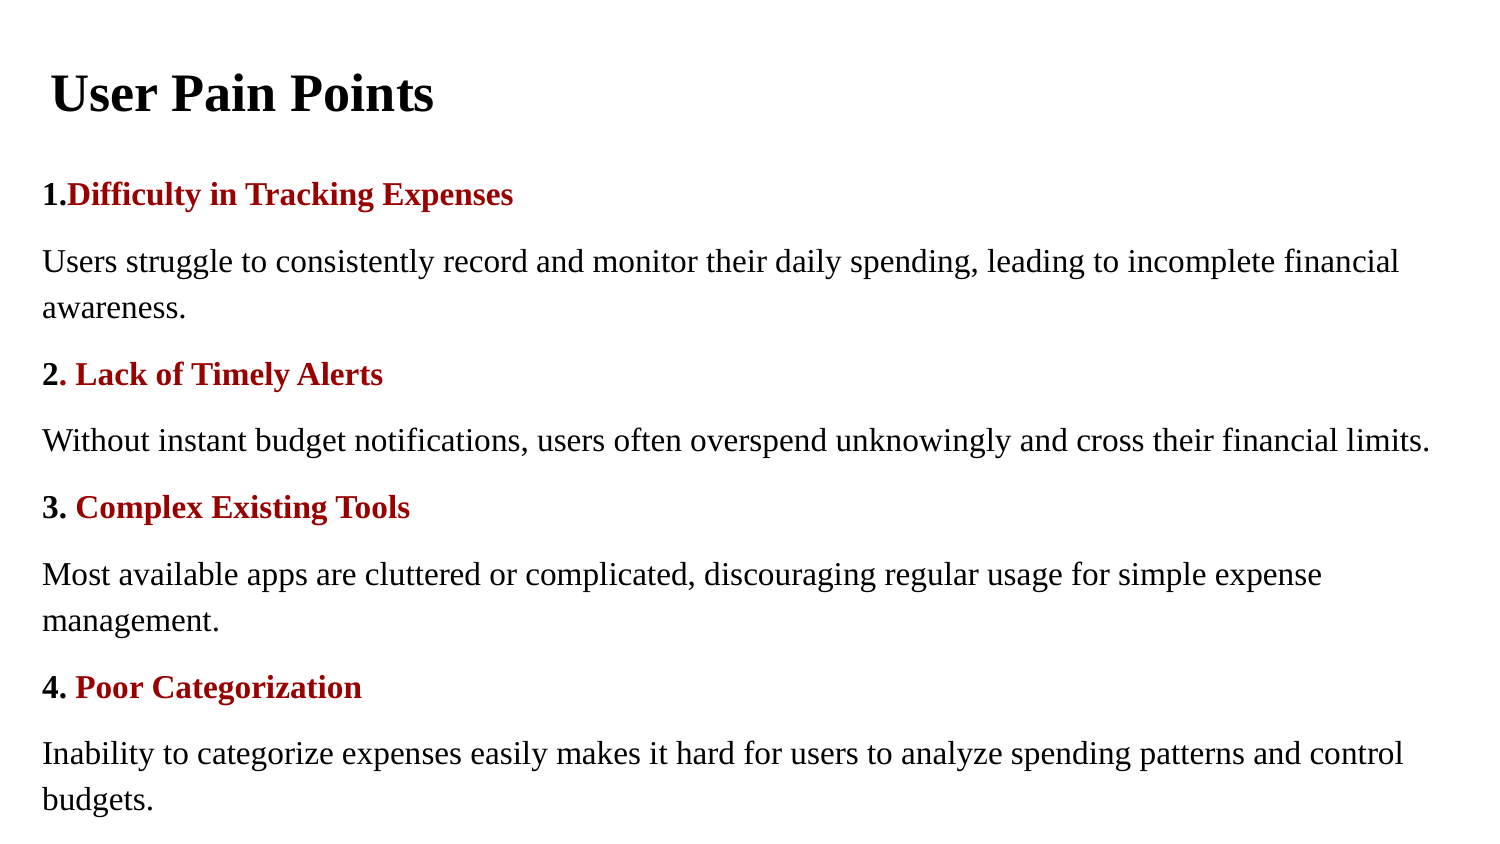

# User Pain Points
1.Difficulty in Tracking Expenses
Users struggle to consistently record and monitor their daily spending, leading to incomplete financial awareness.
2. Lack of Timely Alerts
Without instant budget notifications, users often overspend unknowingly and cross their financial limits.
3. Complex Existing Tools
Most available apps are cluttered or complicated, discouraging regular usage for simple expense management.
4. Poor Categorization
Inability to categorize expenses easily makes it hard for users to analyze spending patterns and control budgets.